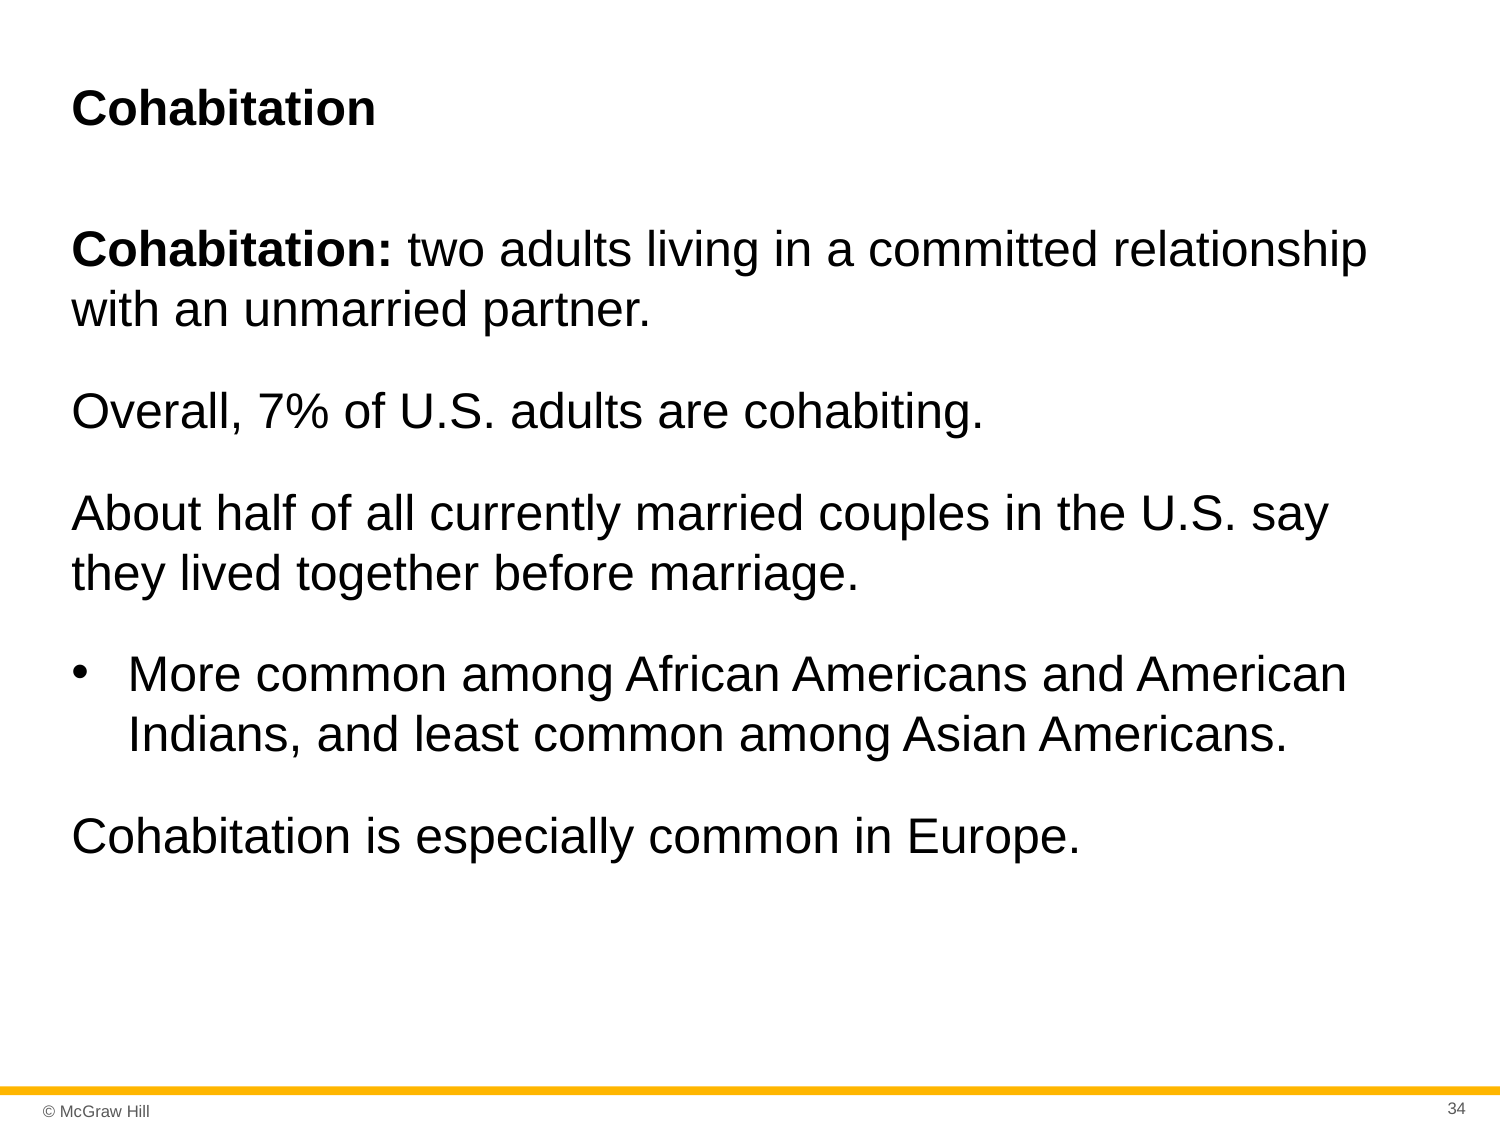

# Cohabitation
Cohabitation: two adults living in a committed relationship with an unmarried partner.
Overall, 7% of U.S. adults are cohabiting.
About half of all currently married couples in the U.S. say they lived together before marriage.
More common among African Americans and American Indians, and least common among Asian Americans.
Cohabitation is especially common in Europe.